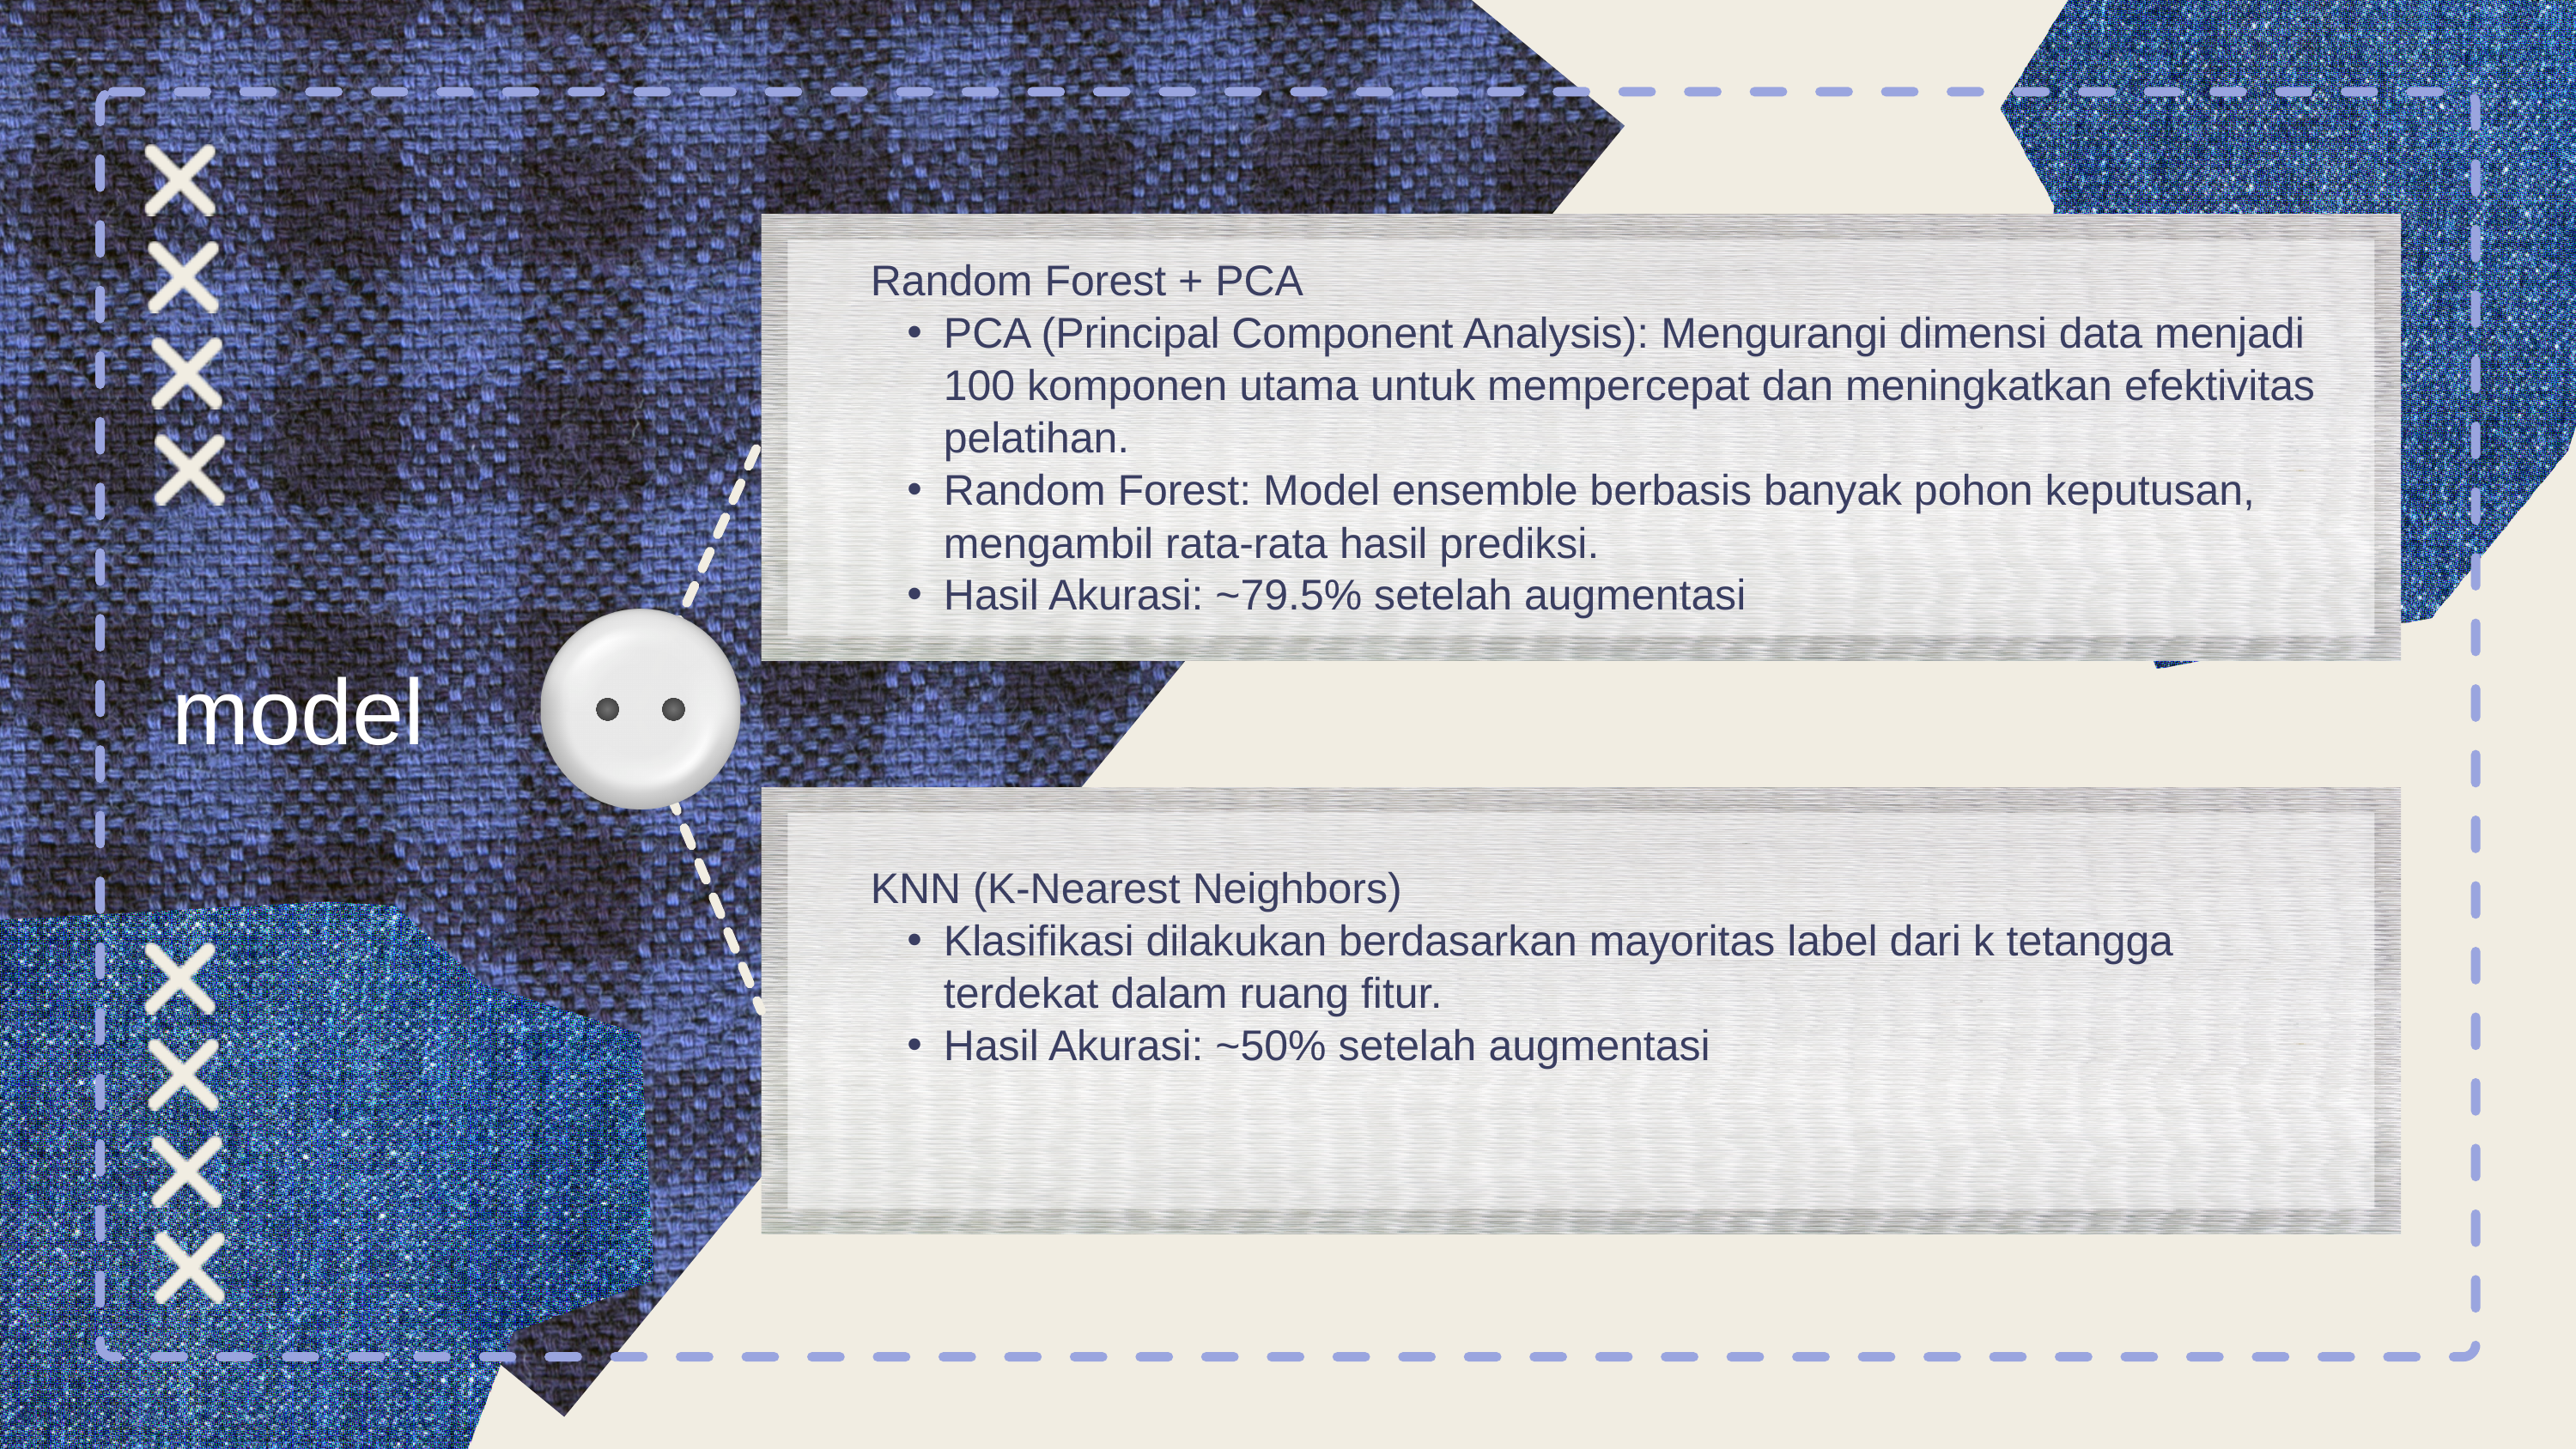

Random Forest + PCA
PCA (Principal Component Analysis): Mengurangi dimensi data menjadi 100 komponen utama untuk mempercepat dan meningkatkan efektivitas pelatihan.
Random Forest: Model ensemble berbasis banyak pohon keputusan, mengambil rata-rata hasil prediksi.
Hasil Akurasi: ~79.5% setelah augmentasi

model

KNN (K-Nearest Neighbors)
Klasifikasi dilakukan berdasarkan mayoritas label dari k tetangga terdekat dalam ruang fitur.
Hasil Akurasi: ~50% setelah augmentasi